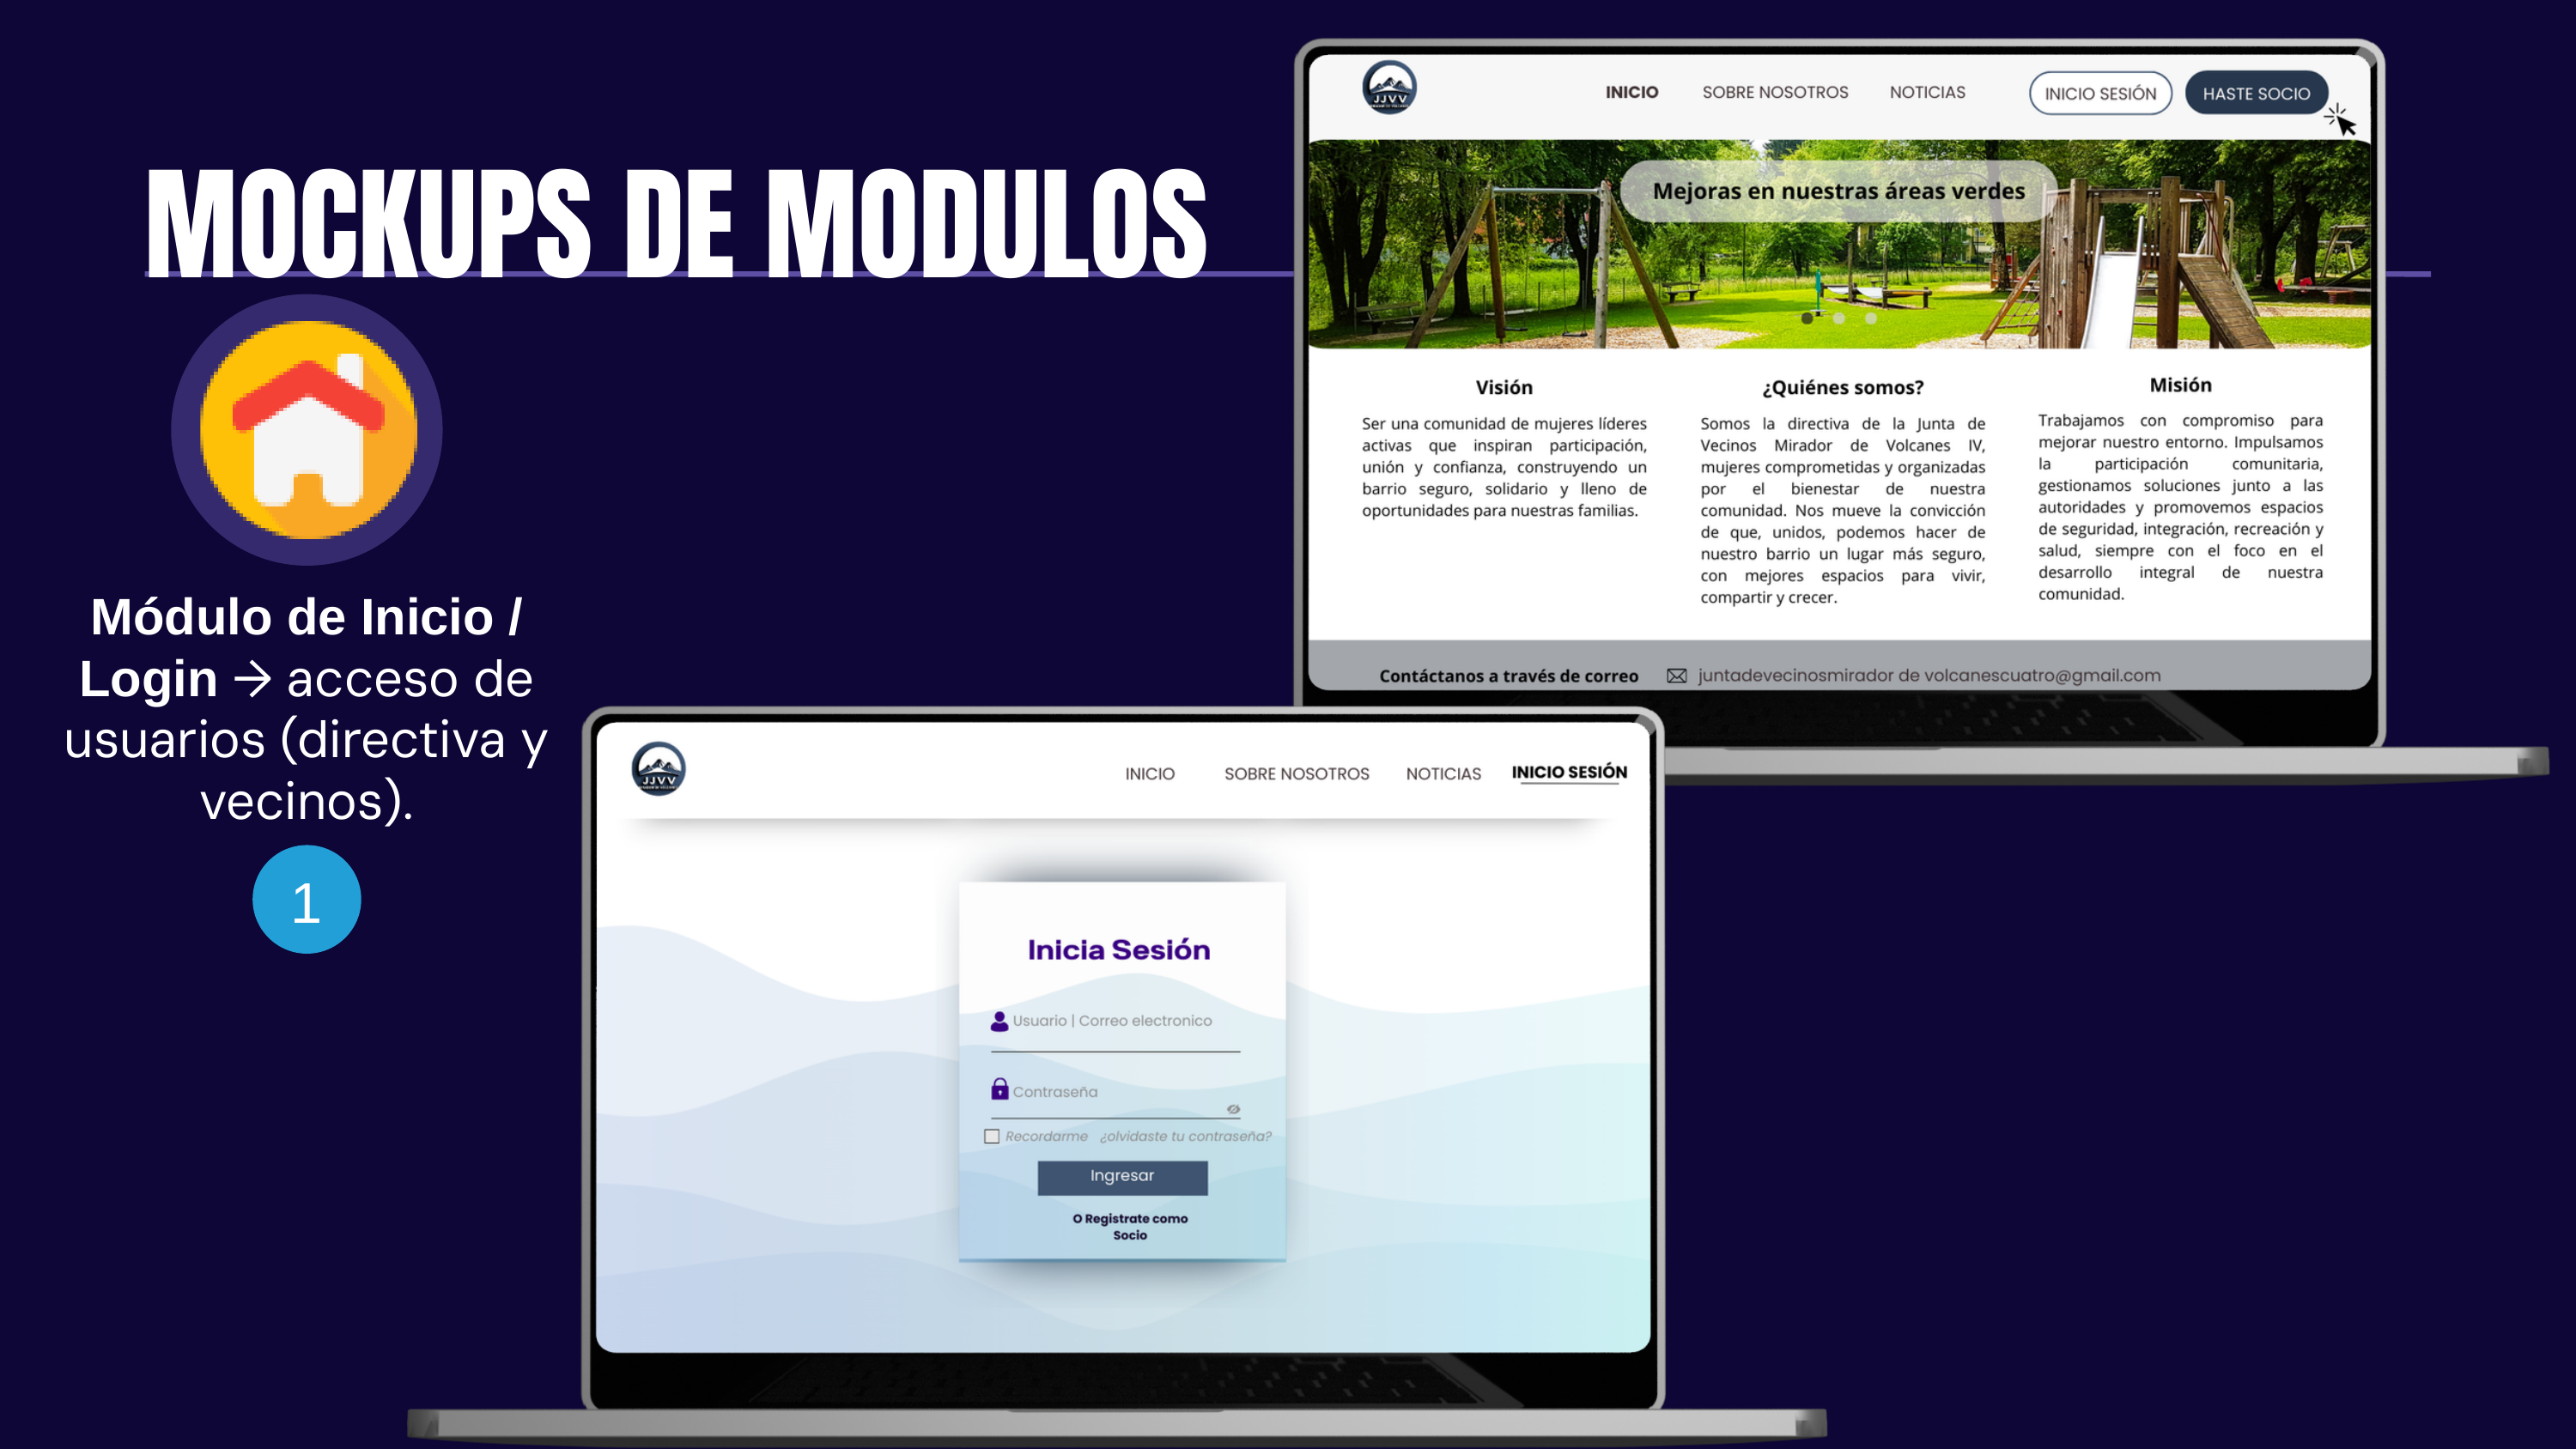

MOCKUPS DE MODULOS

Módulo de Inicio / Login → acceso de usuarios (directiva y vecinos).

1